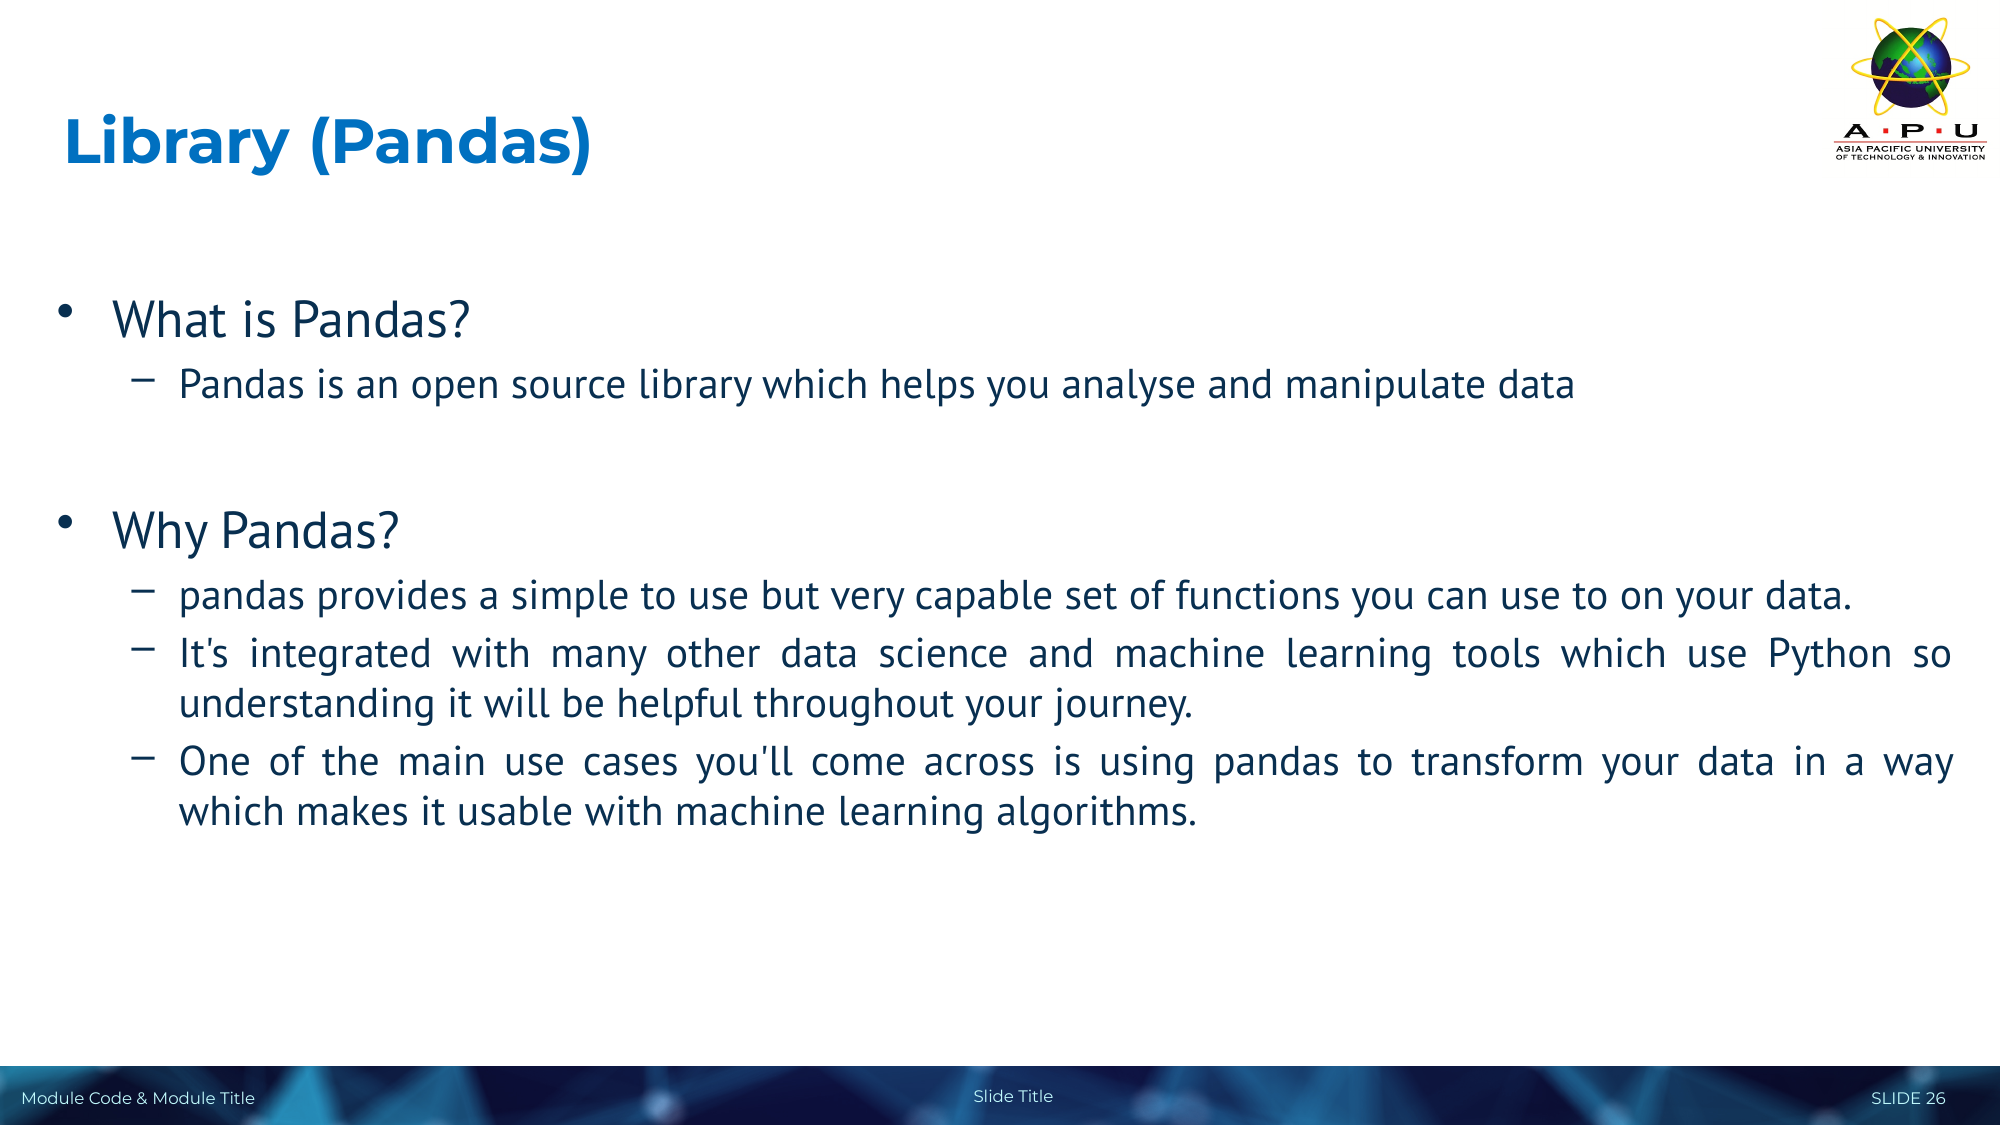

# Library (Pandas)
What is Pandas?
Pandas is an open source library which helps you analyse and manipulate data

Why Pandas?
pandas provides a simple to use but very capable set of functions you can use to on your data.
It's integrated with many other data science and machine learning tools which use Python so understanding it will be helpful throughout your journey.
One of the main use cases you'll come across is using pandas to transform your data in a way which makes it usable with machine learning algorithms.